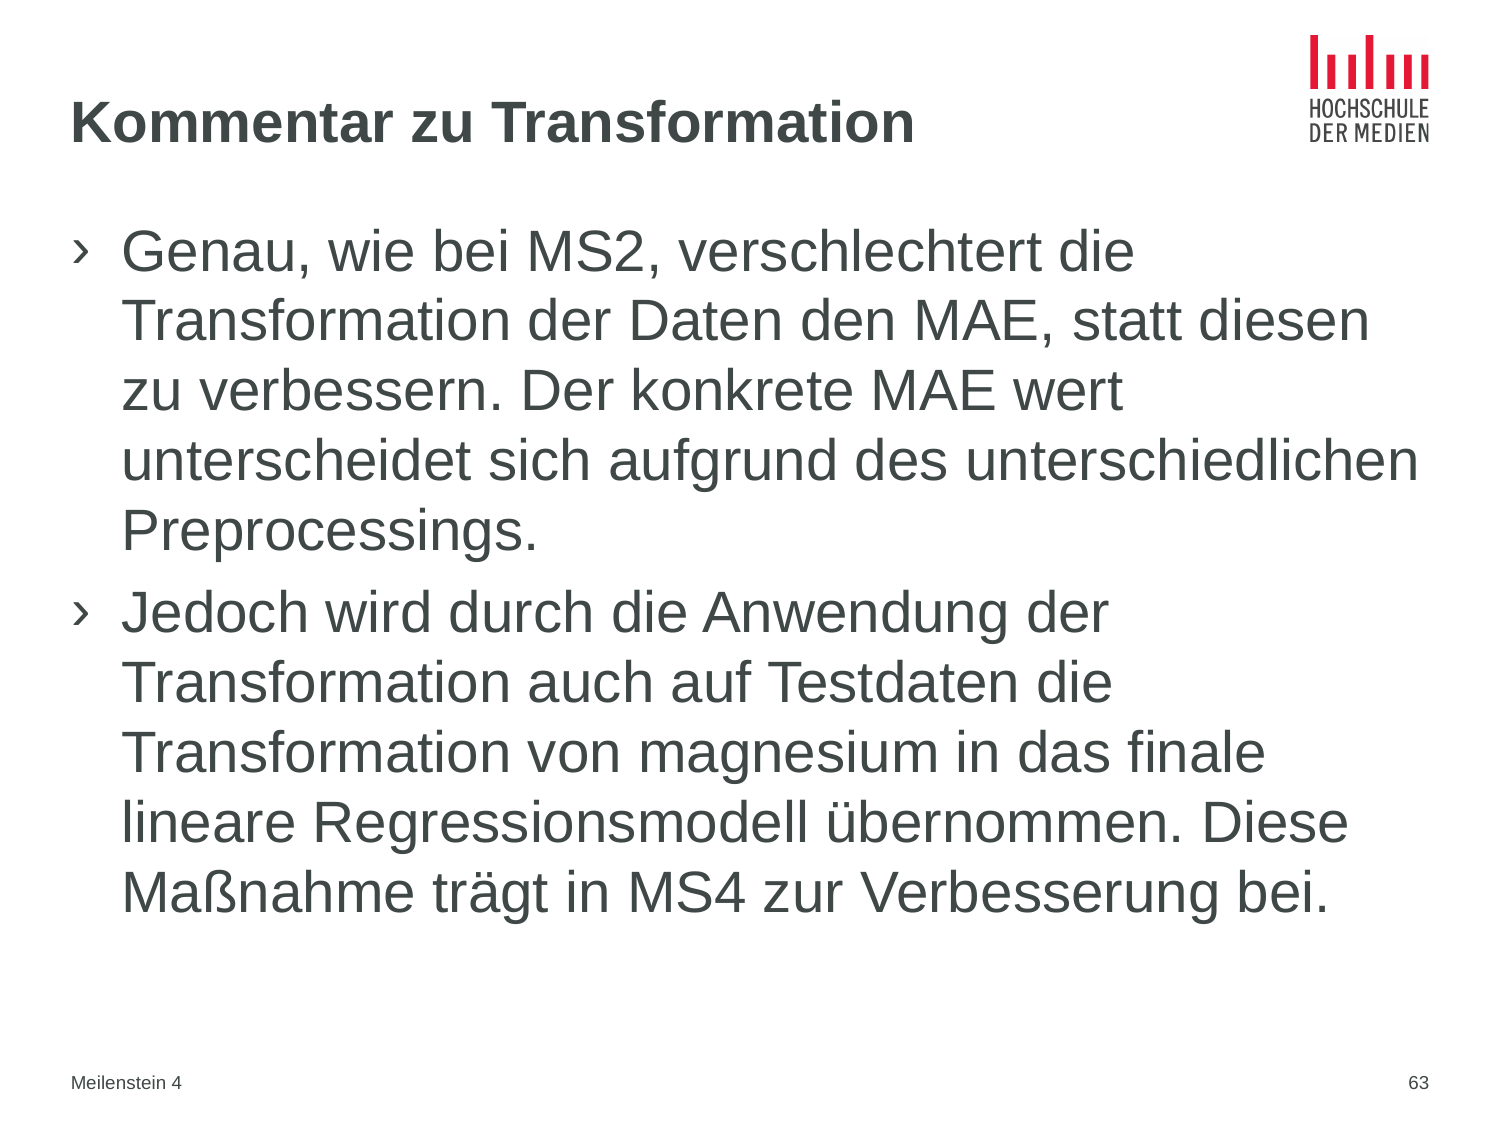

# Kommentar zu Transformation
Genau, wie bei MS2, verschlechtert die Transformation der Daten den MAE, statt diesen zu verbessern. Der konkrete MAE wert unterscheidet sich aufgrund des unterschiedlichen Preprocessings.
Jedoch wird durch die Anwendung der Transformation auch auf Testdaten die Transformation von magnesium in das finale lineare Regressionsmodell übernommen. Diese Maßnahme trägt in MS4 zur Verbesserung bei.